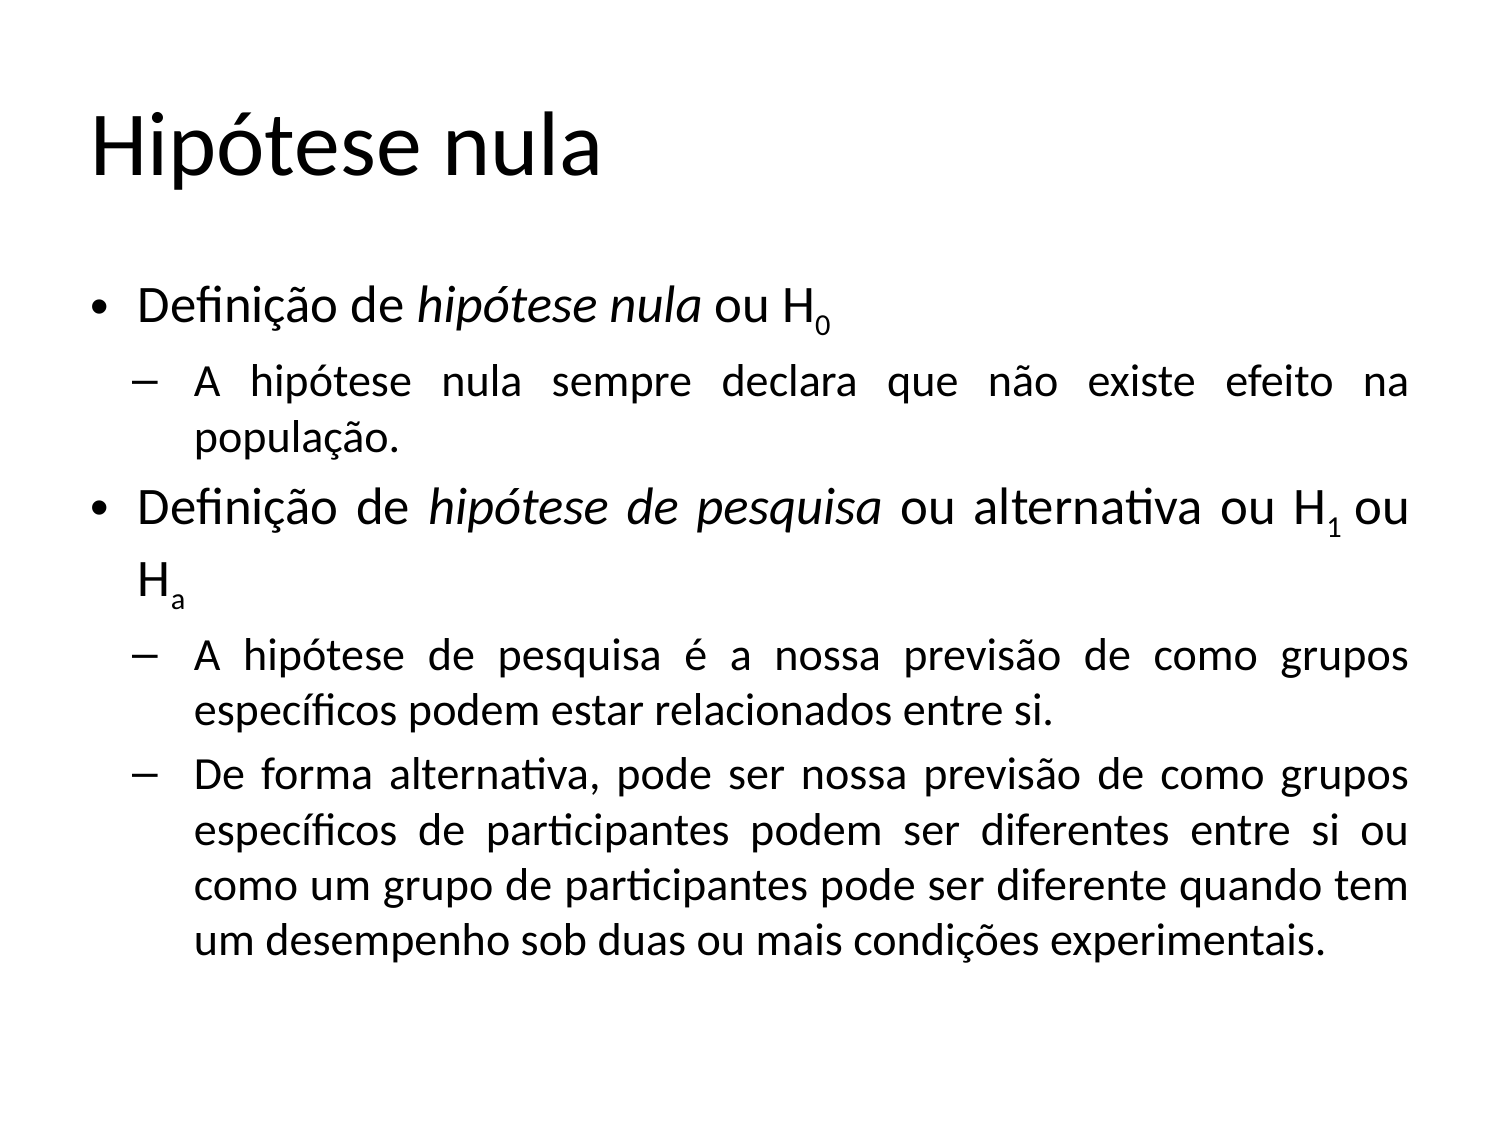

# Hipótese nula
Definição de hipótese nula ou H0
A hipótese nula sempre declara que não existe efeito na população.
Definição de hipótese de pesquisa ou alternativa ou H1 ou Ha
A hipótese de pesquisa é a nossa previsão de como grupos específicos podem estar relacionados entre si.
De forma alternativa, pode ser nossa previsão de como grupos específicos de participantes podem ser diferentes entre si ou como um grupo de participantes pode ser diferente quando tem um desempenho sob duas ou mais condições experimentais.